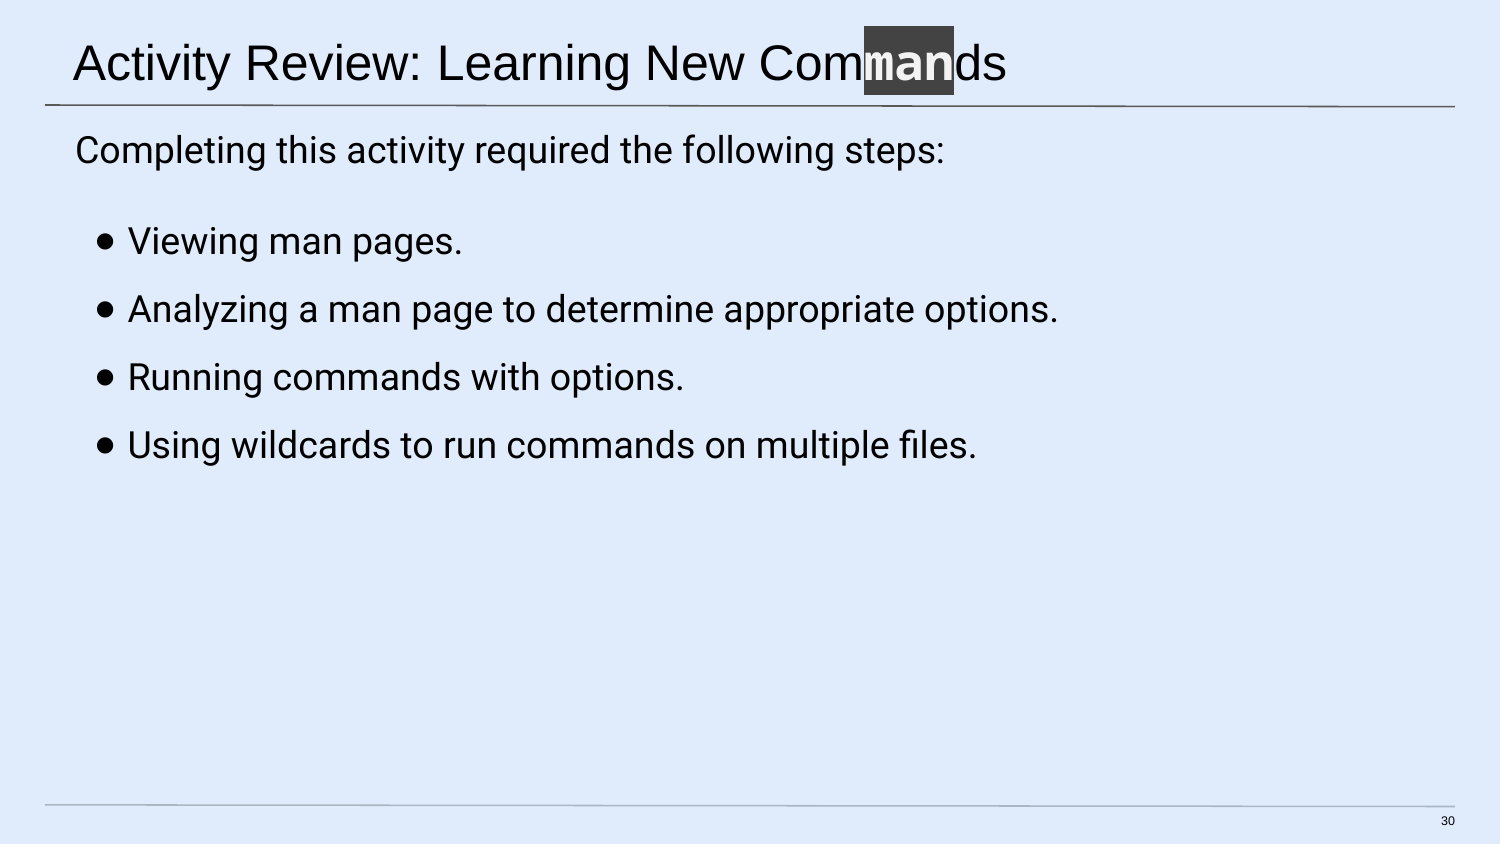

# Activity Review: Learning New Commands
Completing this activity required the following steps:
Viewing man pages.
Analyzing a man page to determine appropriate options.
Running commands with options.
Using wildcards to run commands on multiple files.

30